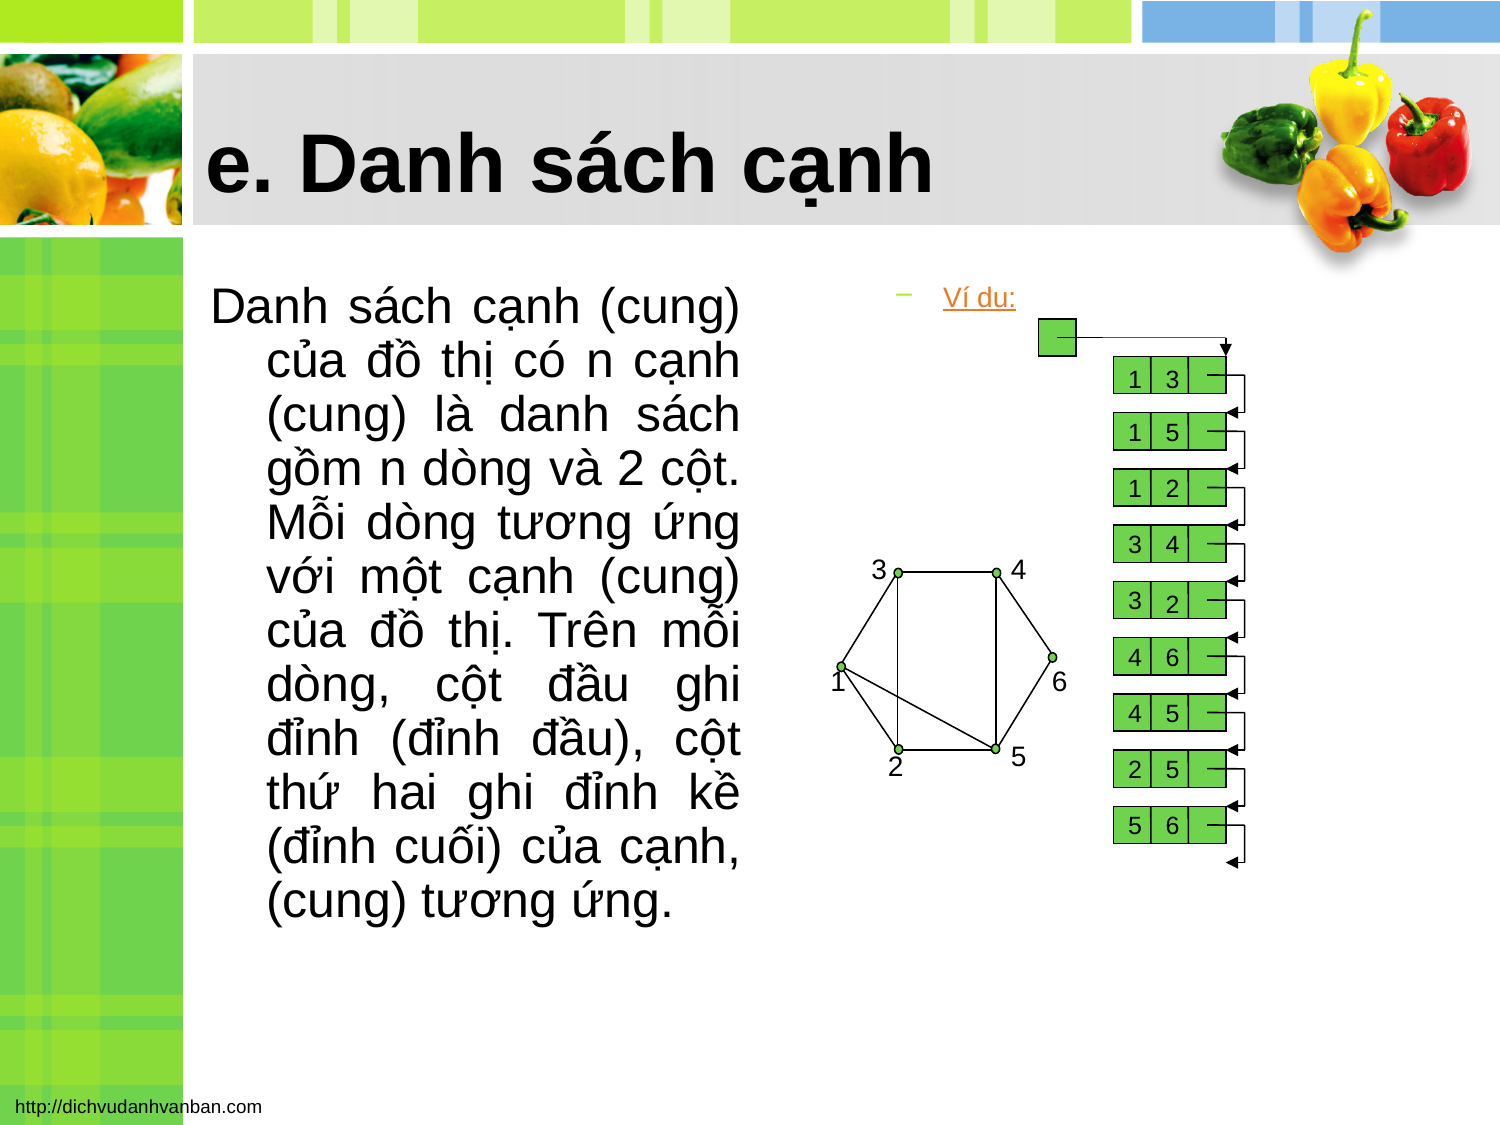

# e. Danh sách cạnh
Ví dụ:

Danh sách cạnh (cung) của đồ thị có n cạnh (cung) là danh sách gồm n dòng và 2 cột. Mỗi dòng tương ứng với một cạnh (cung) của đồ thị. Trên mỗi dòng, cột đầu ghi đỉnh (đỉnh đầu), cột thứ hai ghi đỉnh kề (đỉnh cuối) của cạnh, (cung) tương ứng.

1
3
1
5

1
2

3
4

3

2
4
6

4
5

2
5

5
6

3
4

1
6

5
2